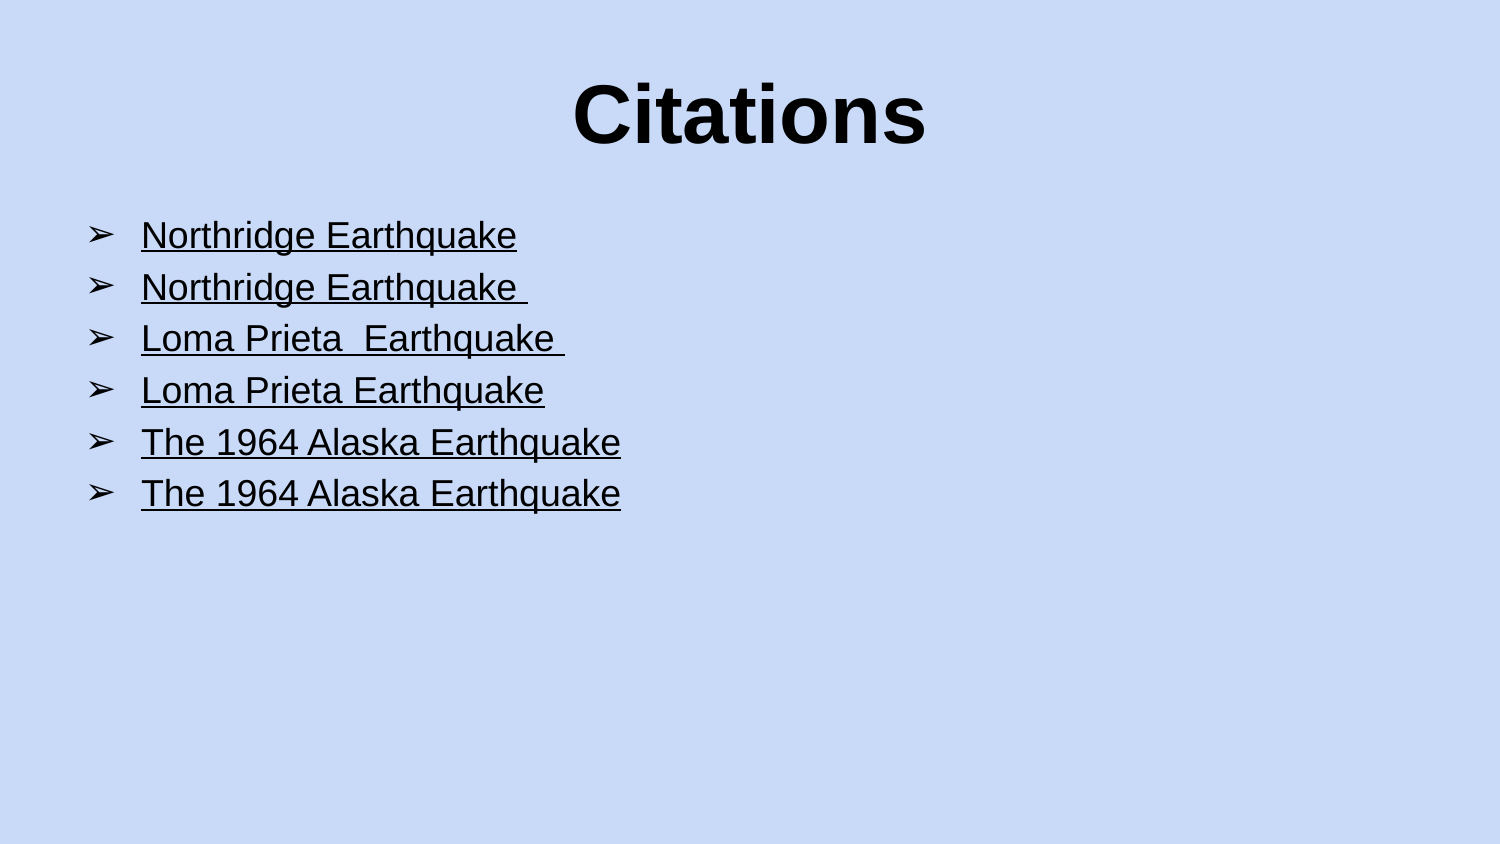

# Citations
Northridge Earthquake
Northridge Earthquake
Loma Prieta  Earthquake
Loma Prieta Earthquake
The 1964 Alaska Earthquake
The 1964 Alaska Earthquake